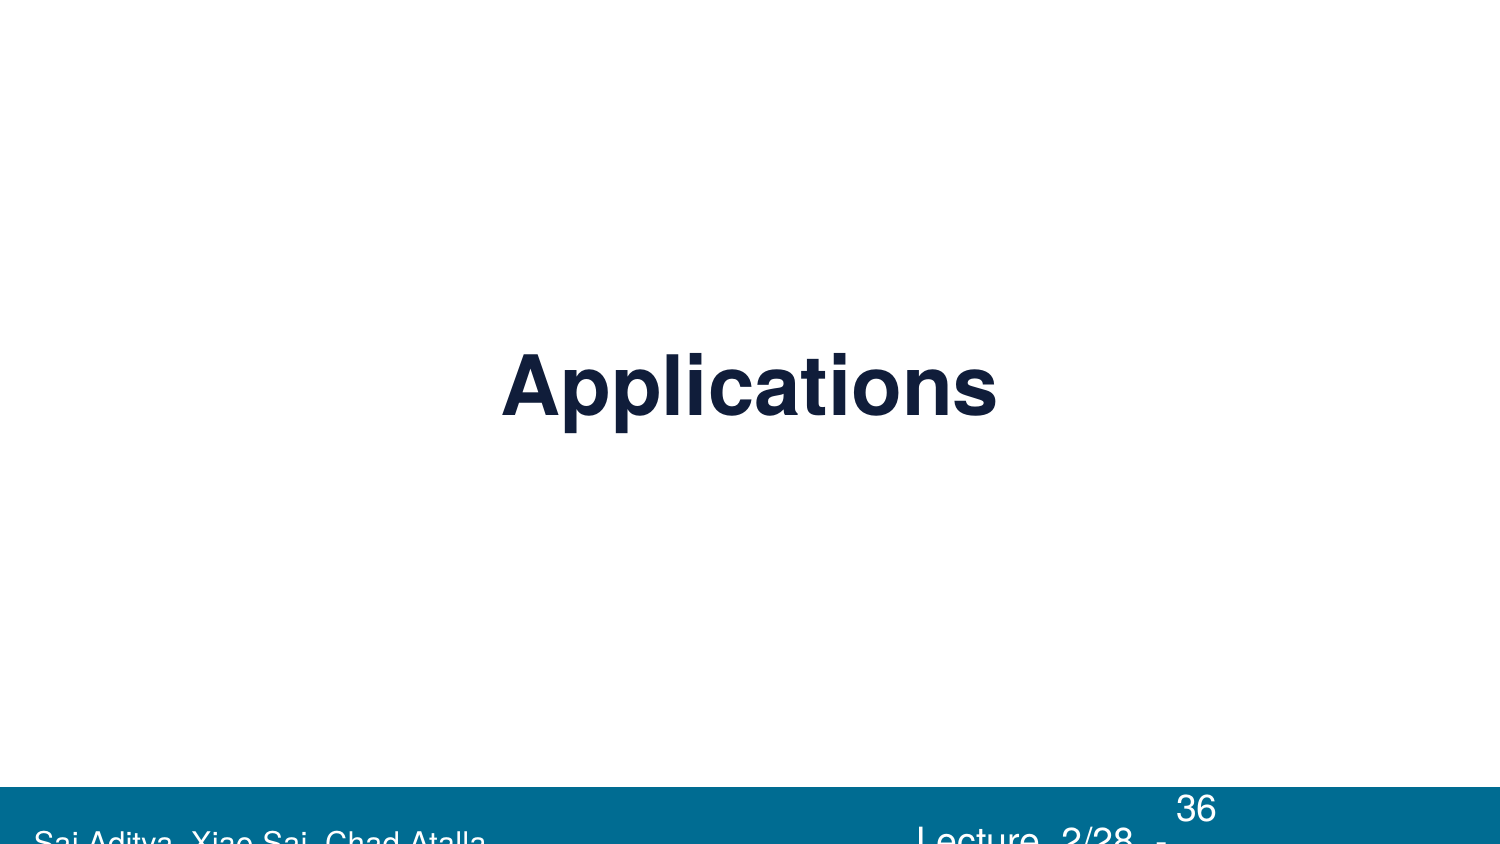

# Applications
36
    Sai Aditya, Xiao Sai, Chad Atalla                                                 Lecture  2/28  -